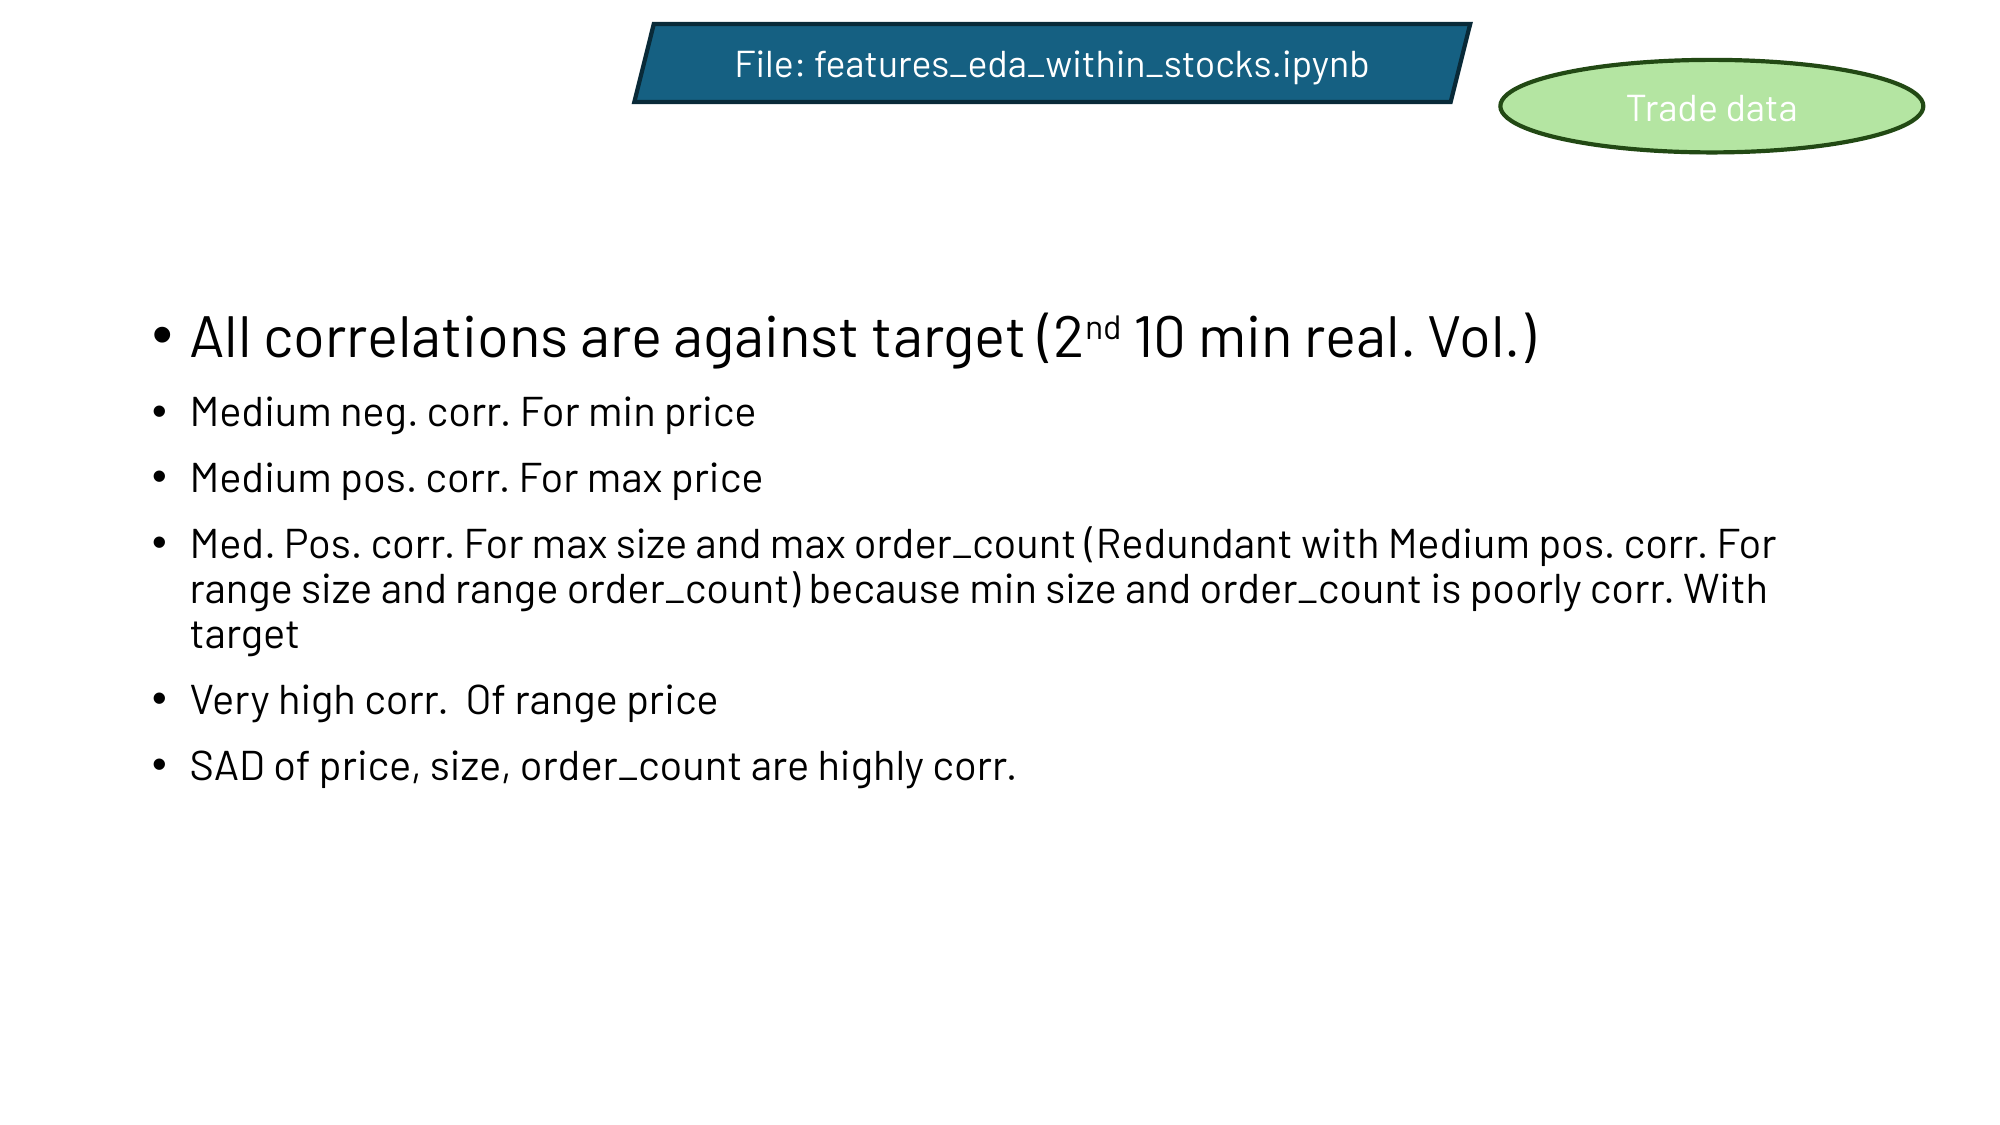

File: features_eda_within_stocks.ipynb
#
Trade data
All correlations are against target (2nd 10 min real. Vol.)
Medium neg. corr. For min price
Medium pos. corr. For max price
Med. Pos. corr. For max size and max order_count (Redundant with Medium pos. corr. For range size and range order_count) because min size and order_count is poorly corr. With target
Very high corr.  Of range price
SAD of price, size, order_count are highly corr.